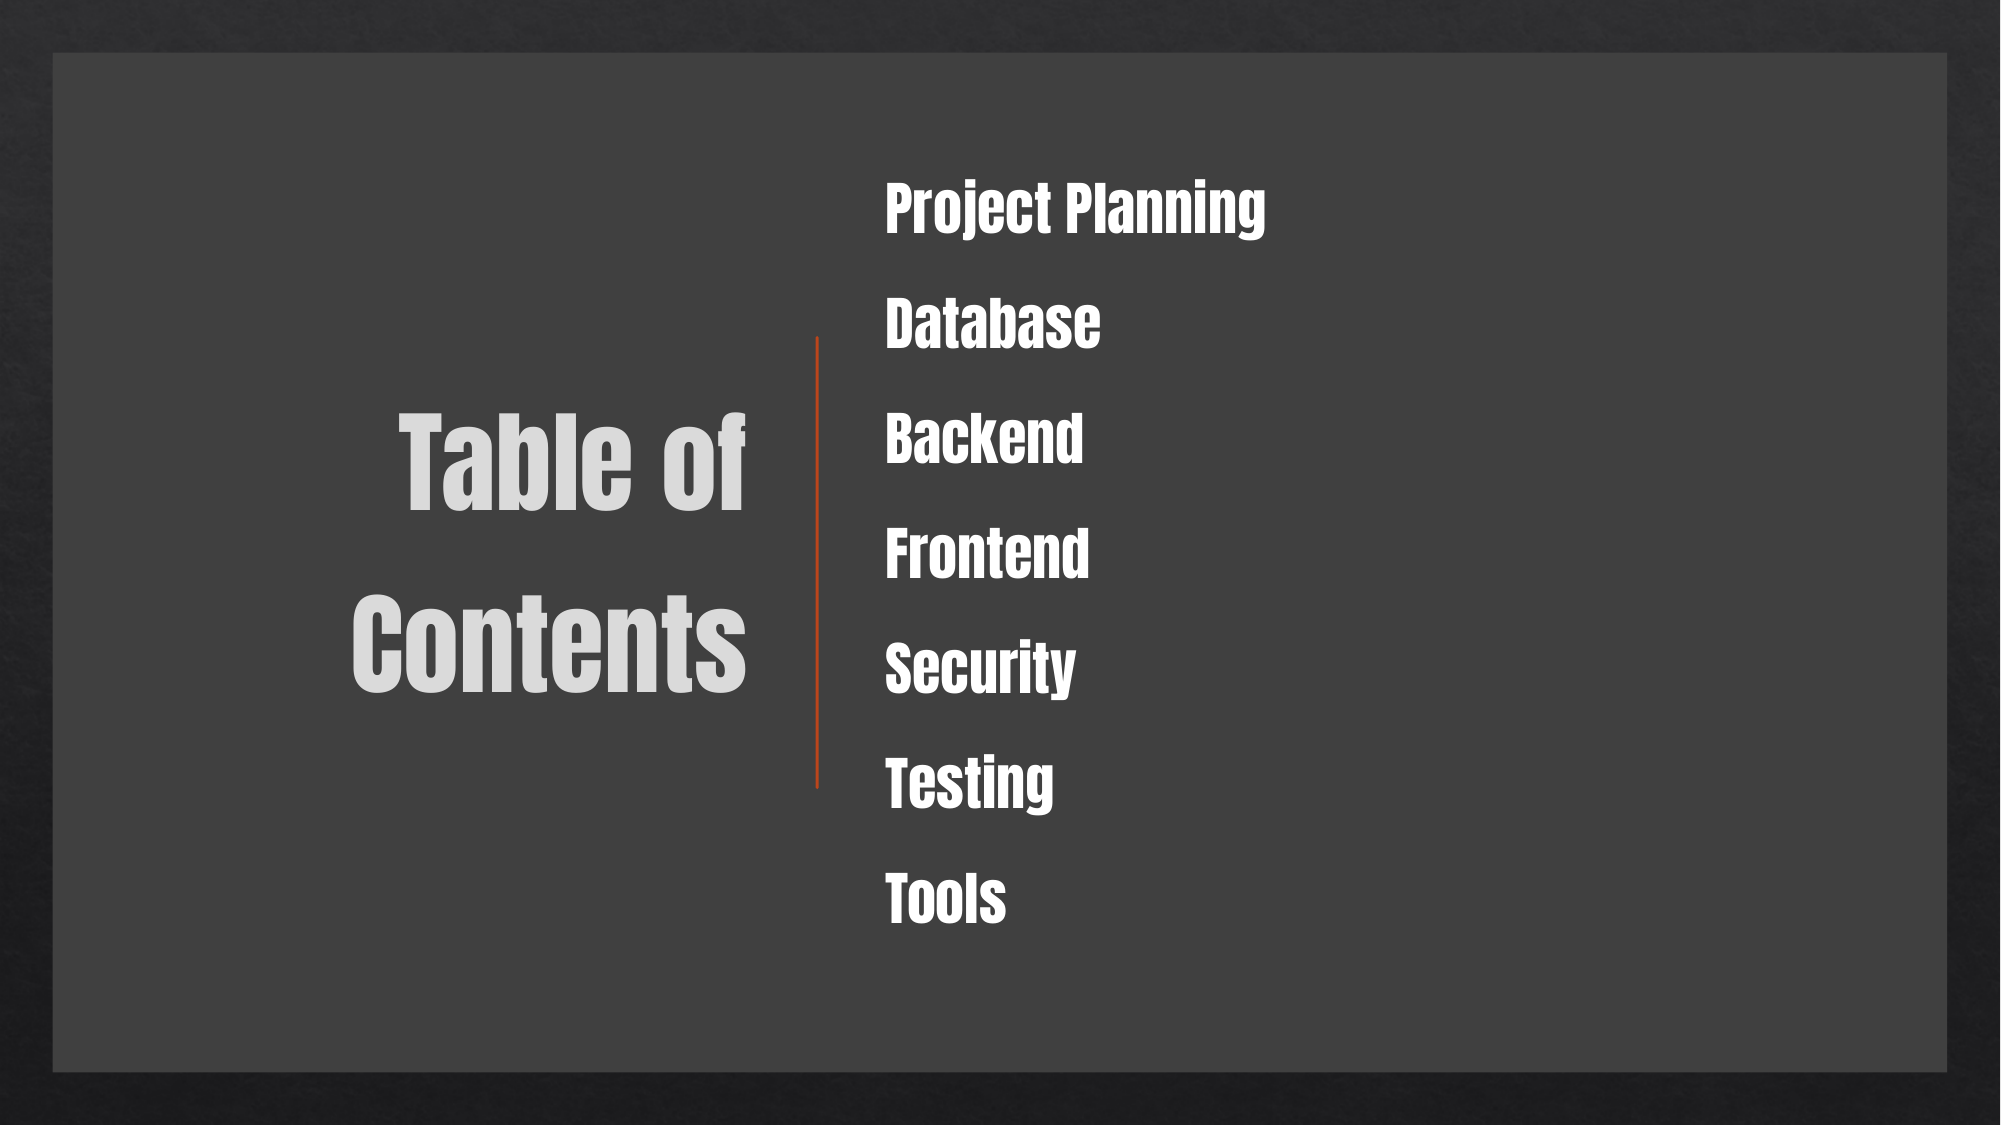

Table of
Contents
Project Planning
Database
Backend
Frontend
Security
Testing
Tools